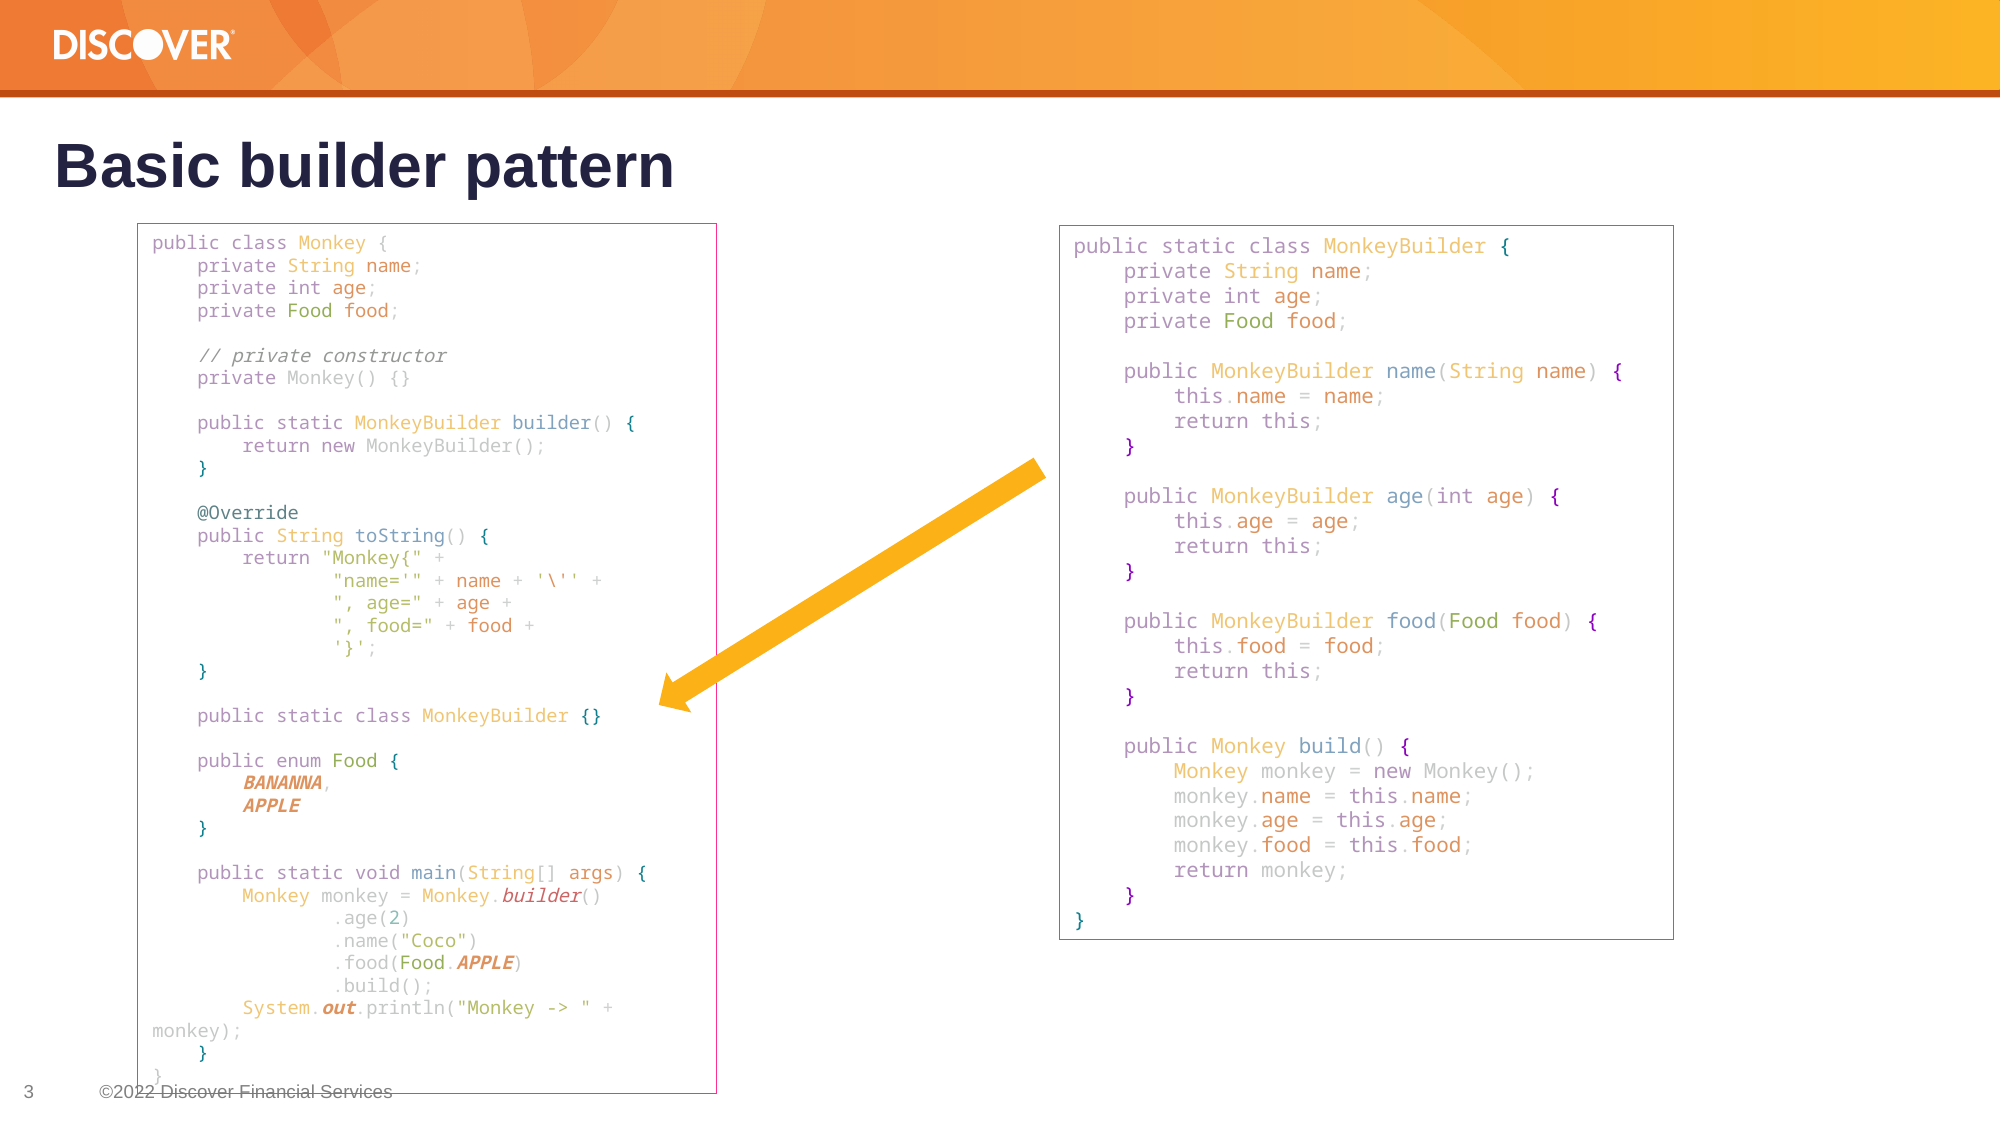

# Basic builder pattern
public class Monkey {
    private String name;
    private int age;
    private Food food;
    // private constructor
    private Monkey() {}
    public static MonkeyBuilder builder() {
        return new MonkeyBuilder();
    }
    @Override
    public String toString() {
        return "Monkey{" +
                "name='" + name + '\'' +
                ", age=" + age +
                ", food=" + food +
                '}';
    }
    public static class MonkeyBuilder {}
    public enum Food {
        BANANNA,
        APPLE
    }
    public static void main(String[] args) {
        Monkey monkey = Monkey.builder()
                .age(2)
                .name("Coco")
                .food(Food.APPLE)
                .build();
        System.out.println("Monkey -> " + monkey);
    }
}
public static class MonkeyBuilder {
    private String name;
    private int age;
    private Food food;
    public MonkeyBuilder name(String name) {
        this.name = name;
        return this;
    }
    public MonkeyBuilder age(int age) {
        this.age = age;
        return this;
    }
    public MonkeyBuilder food(Food food) {
        this.food = food;
        return this;
    }
    public Monkey build() {
        Monkey monkey = new Monkey();
        monkey.name = this.name;
        monkey.age = this.age;
        monkey.food = this.food;
        return monkey;
    }
}